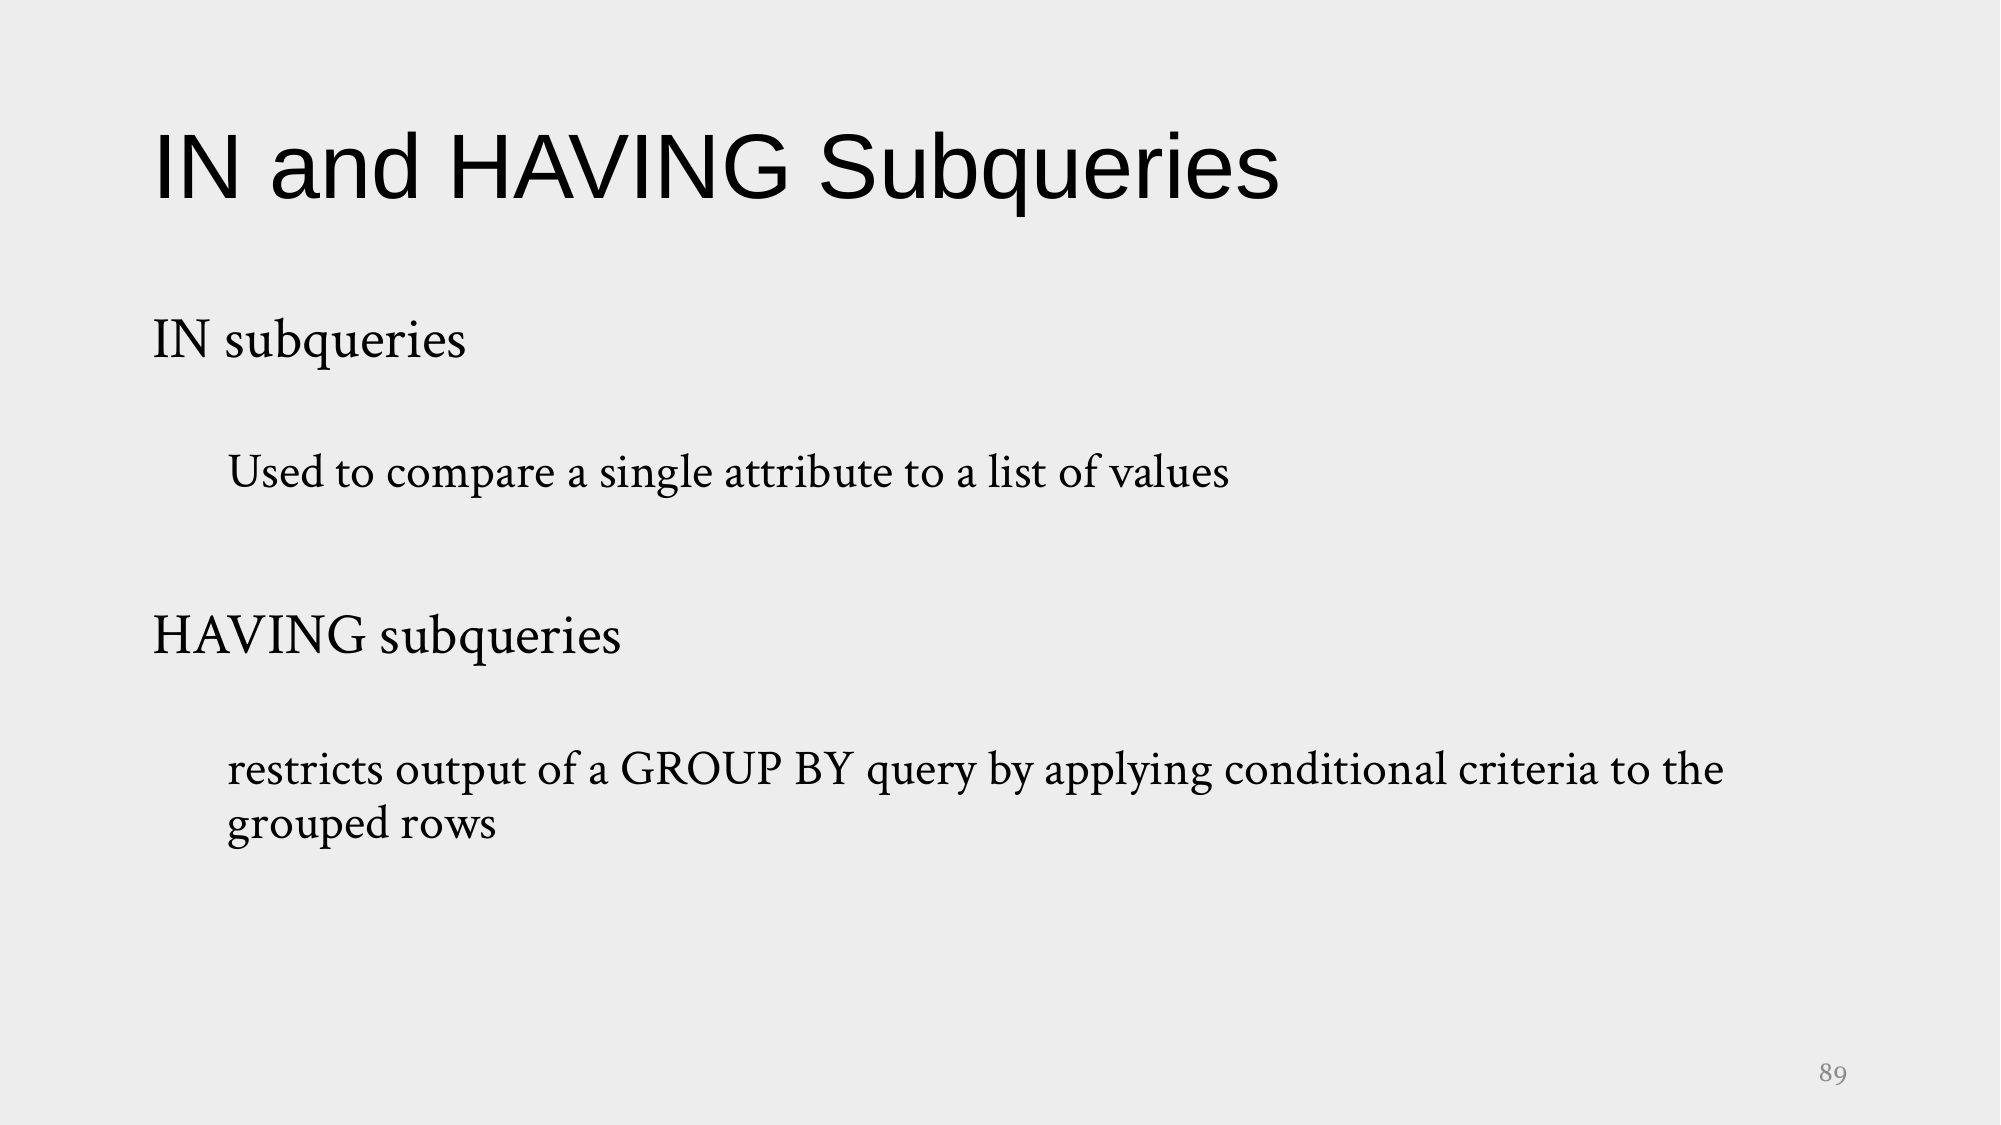

# IN and HAVING Subqueries
IN subqueries

Used to compare a single attribute to a list of values

HAVING subqueries

restricts output of a GROUP BY query by applying conditional criteria to the grouped rows
89